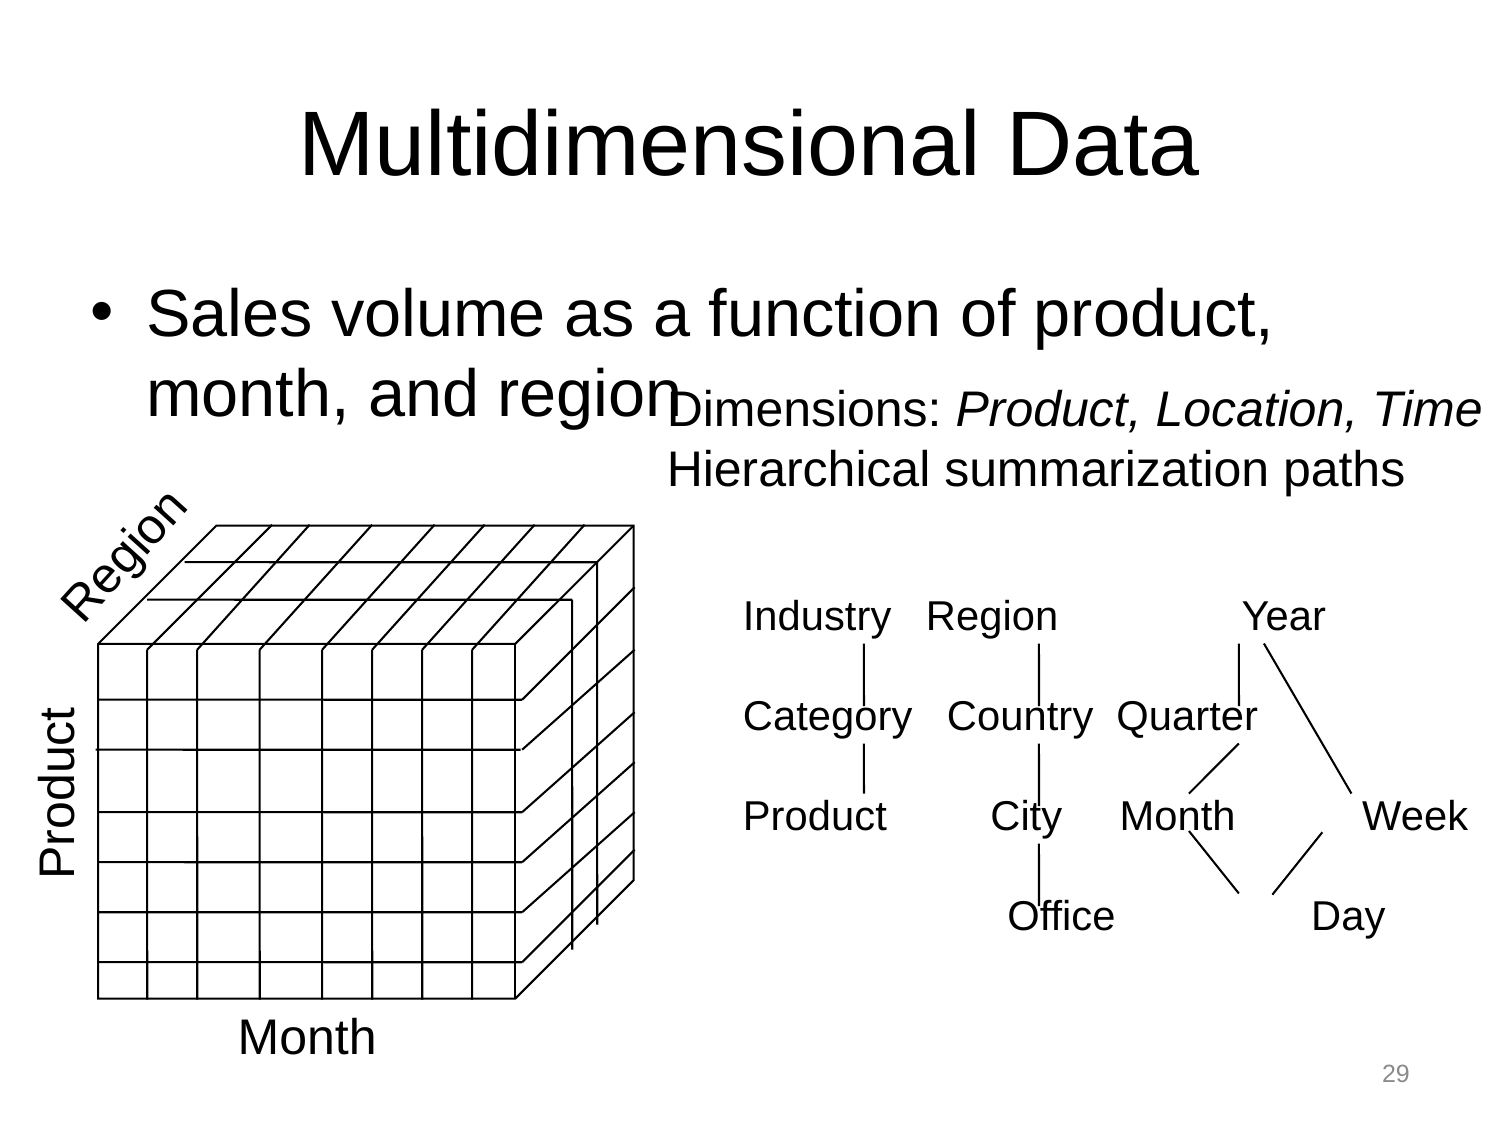

# Multidimensional Data
Sales volume as a function of product, month, and region
Dimensions: Product, Location, Time
Hierarchical summarization paths
Region

Product

Month
Industry   Region                Year

Category   Country  Quarter

Product         City     Month           Week

                       Office                 Day

29